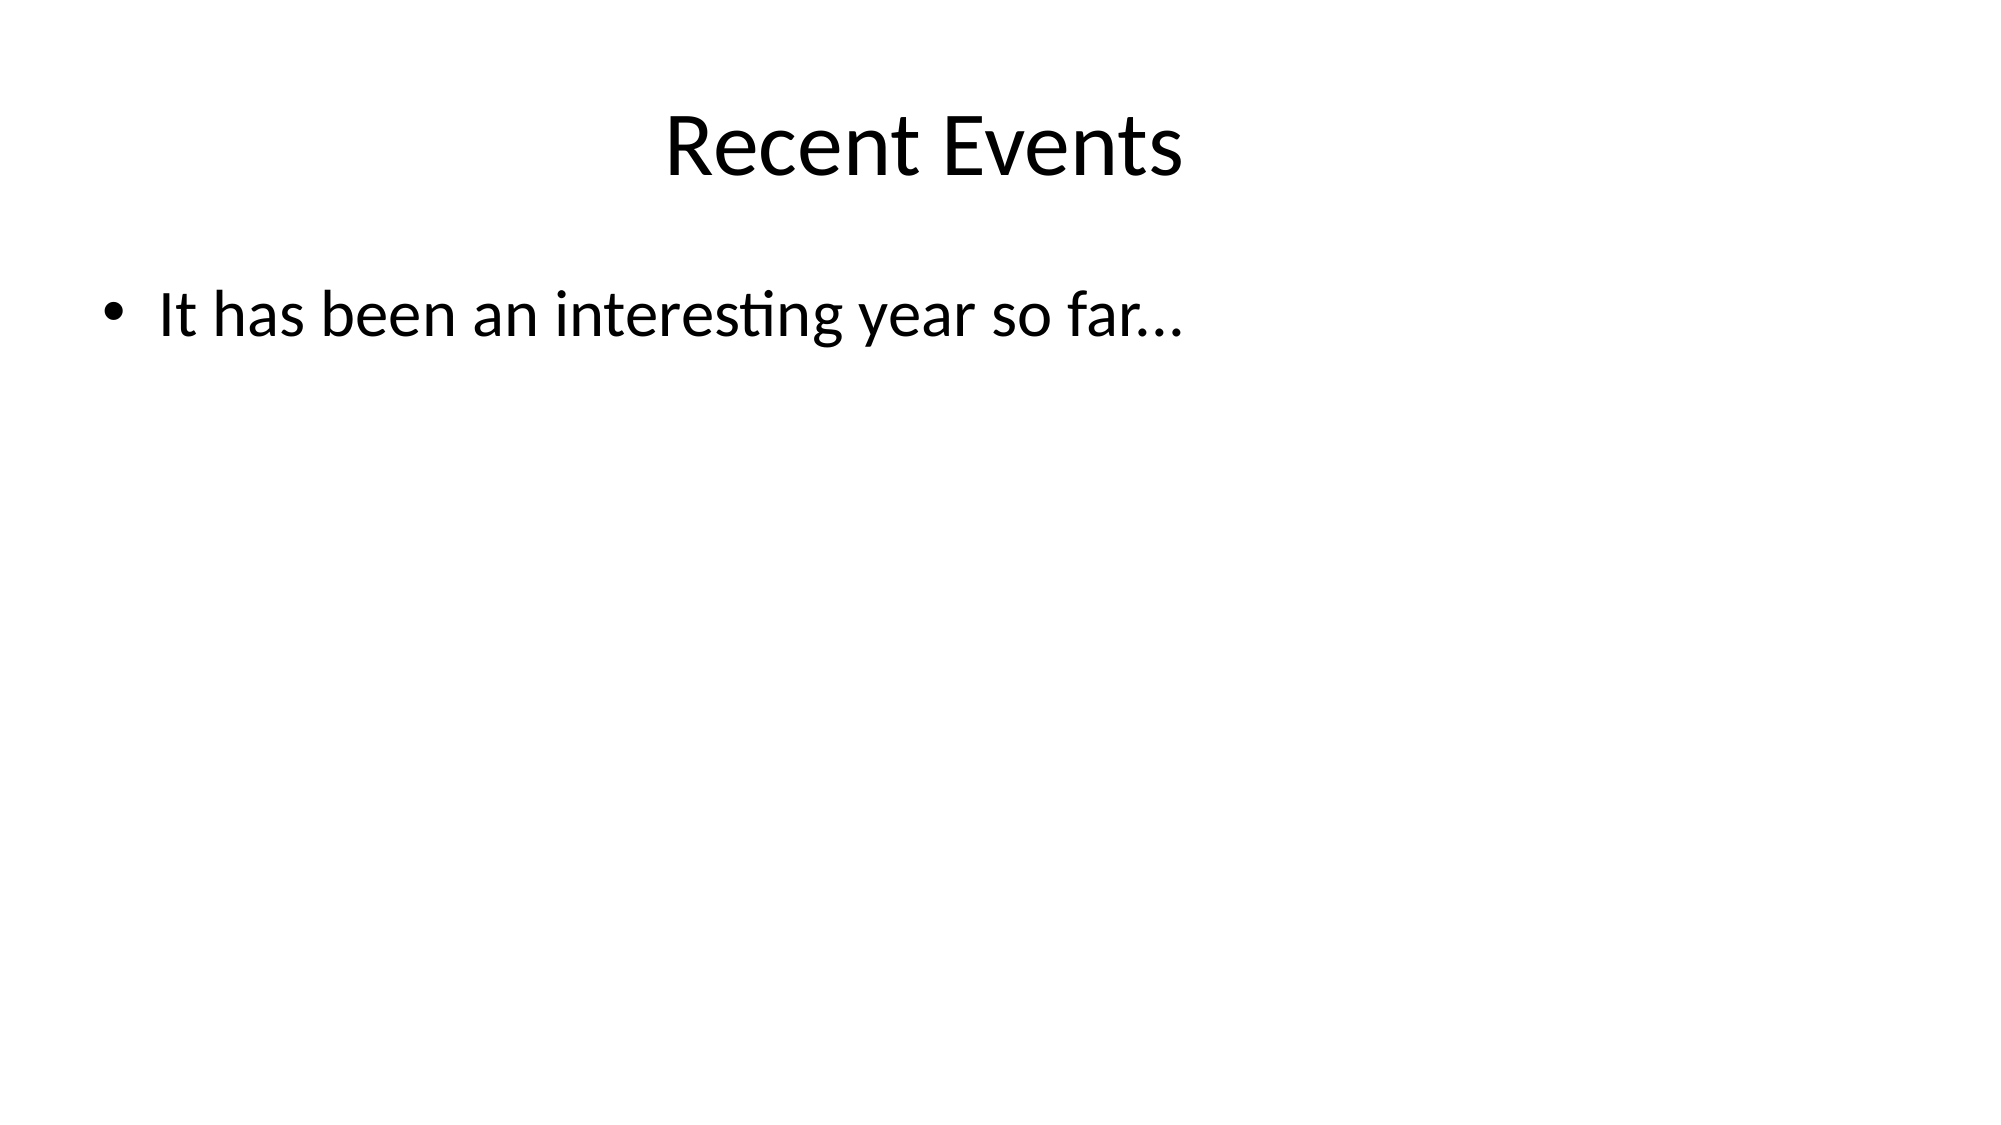

Recent Events
It has been an interesting year so far...